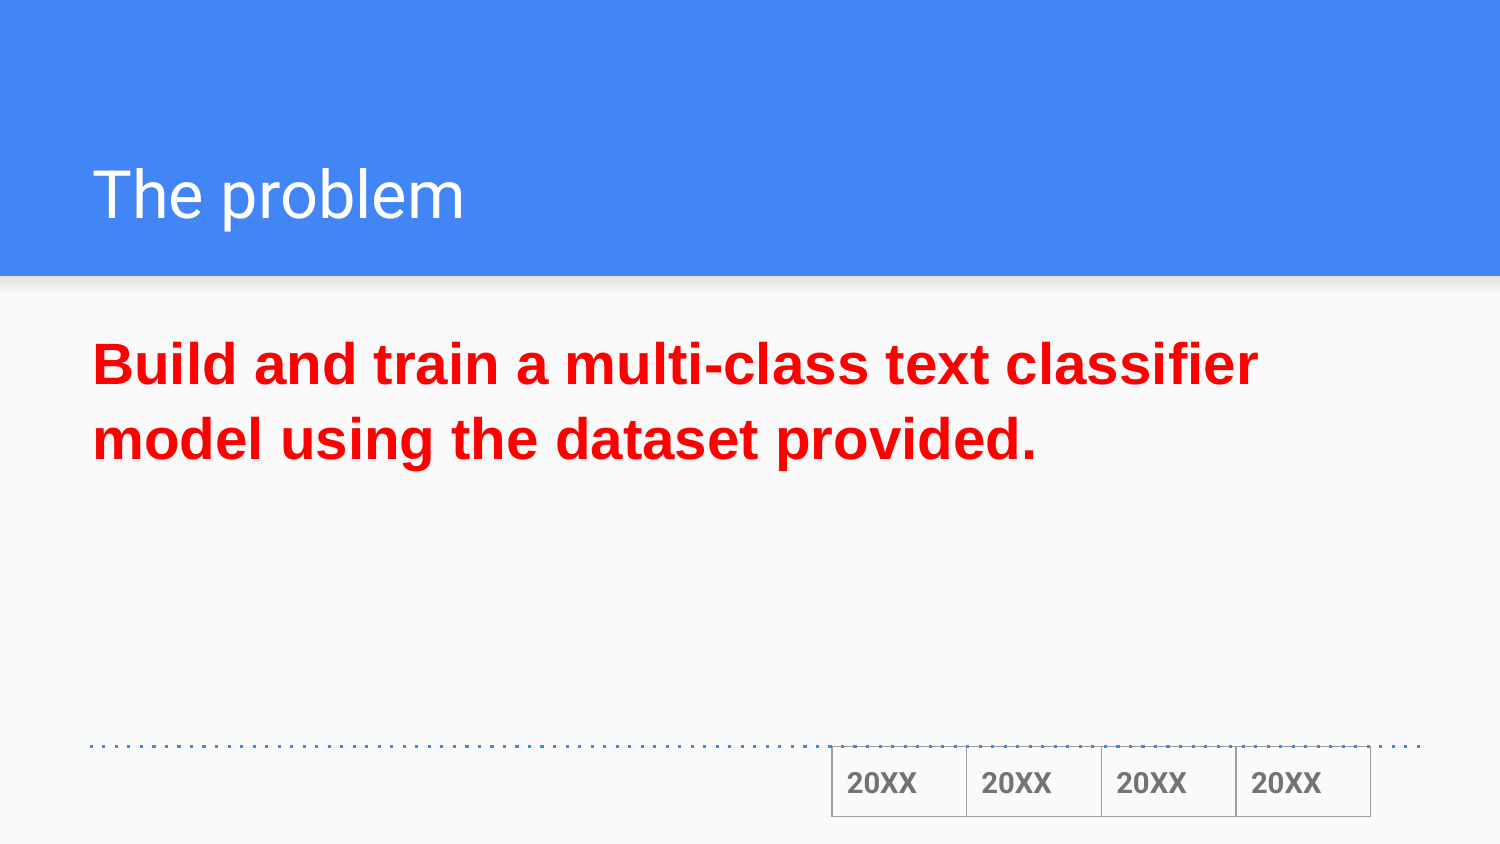

# The problem
Build and train a multi-class text classifier model using the dataset provided.
| 20XX | 20XX | 20XX | 20XX |
| --- | --- | --- | --- |